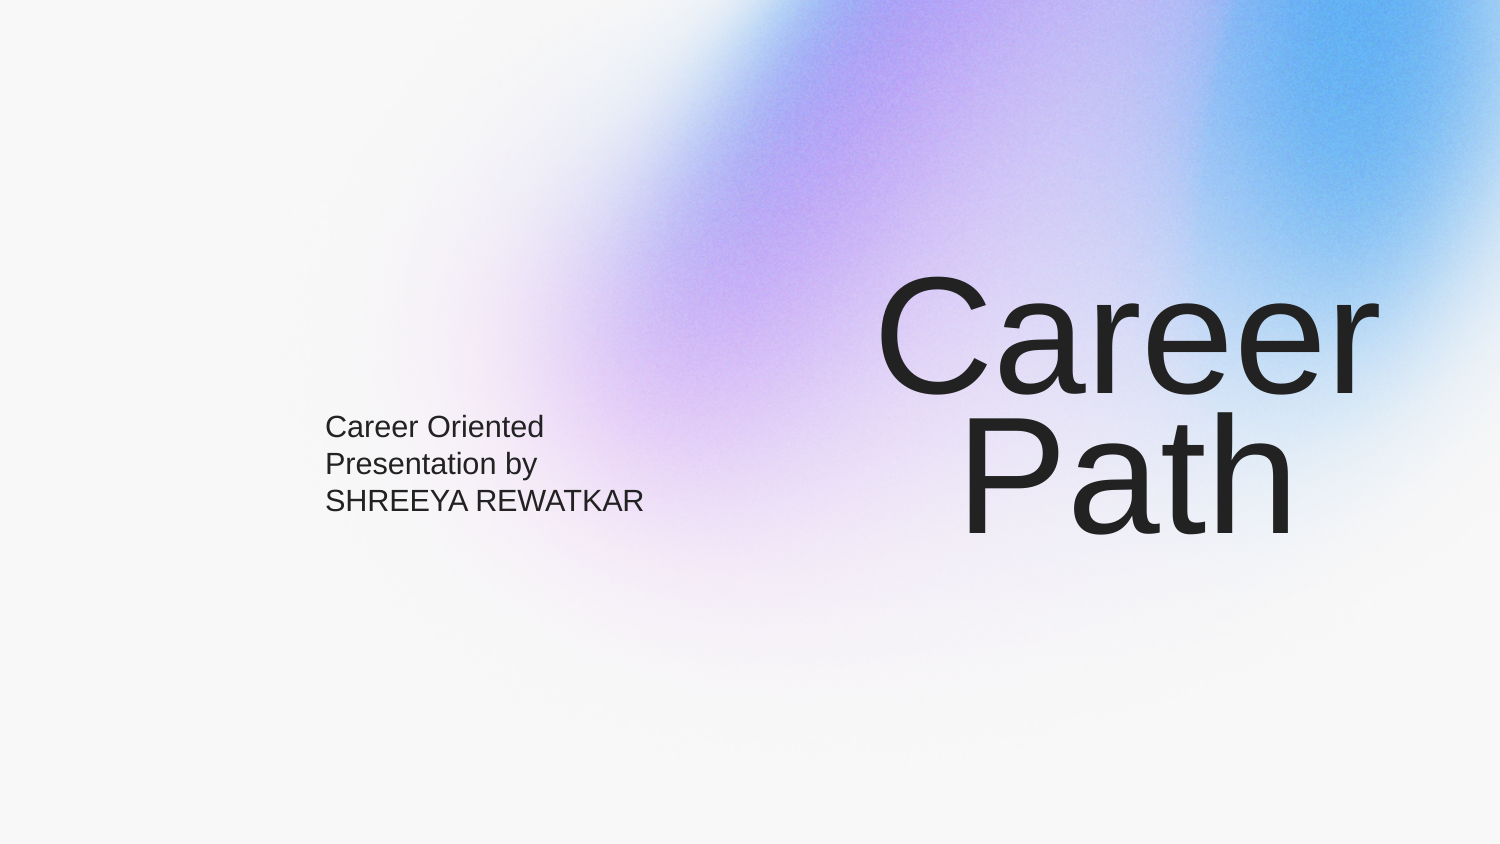

#
Career Path
Career Oriented Presentation by SHREEYA REWATKAR